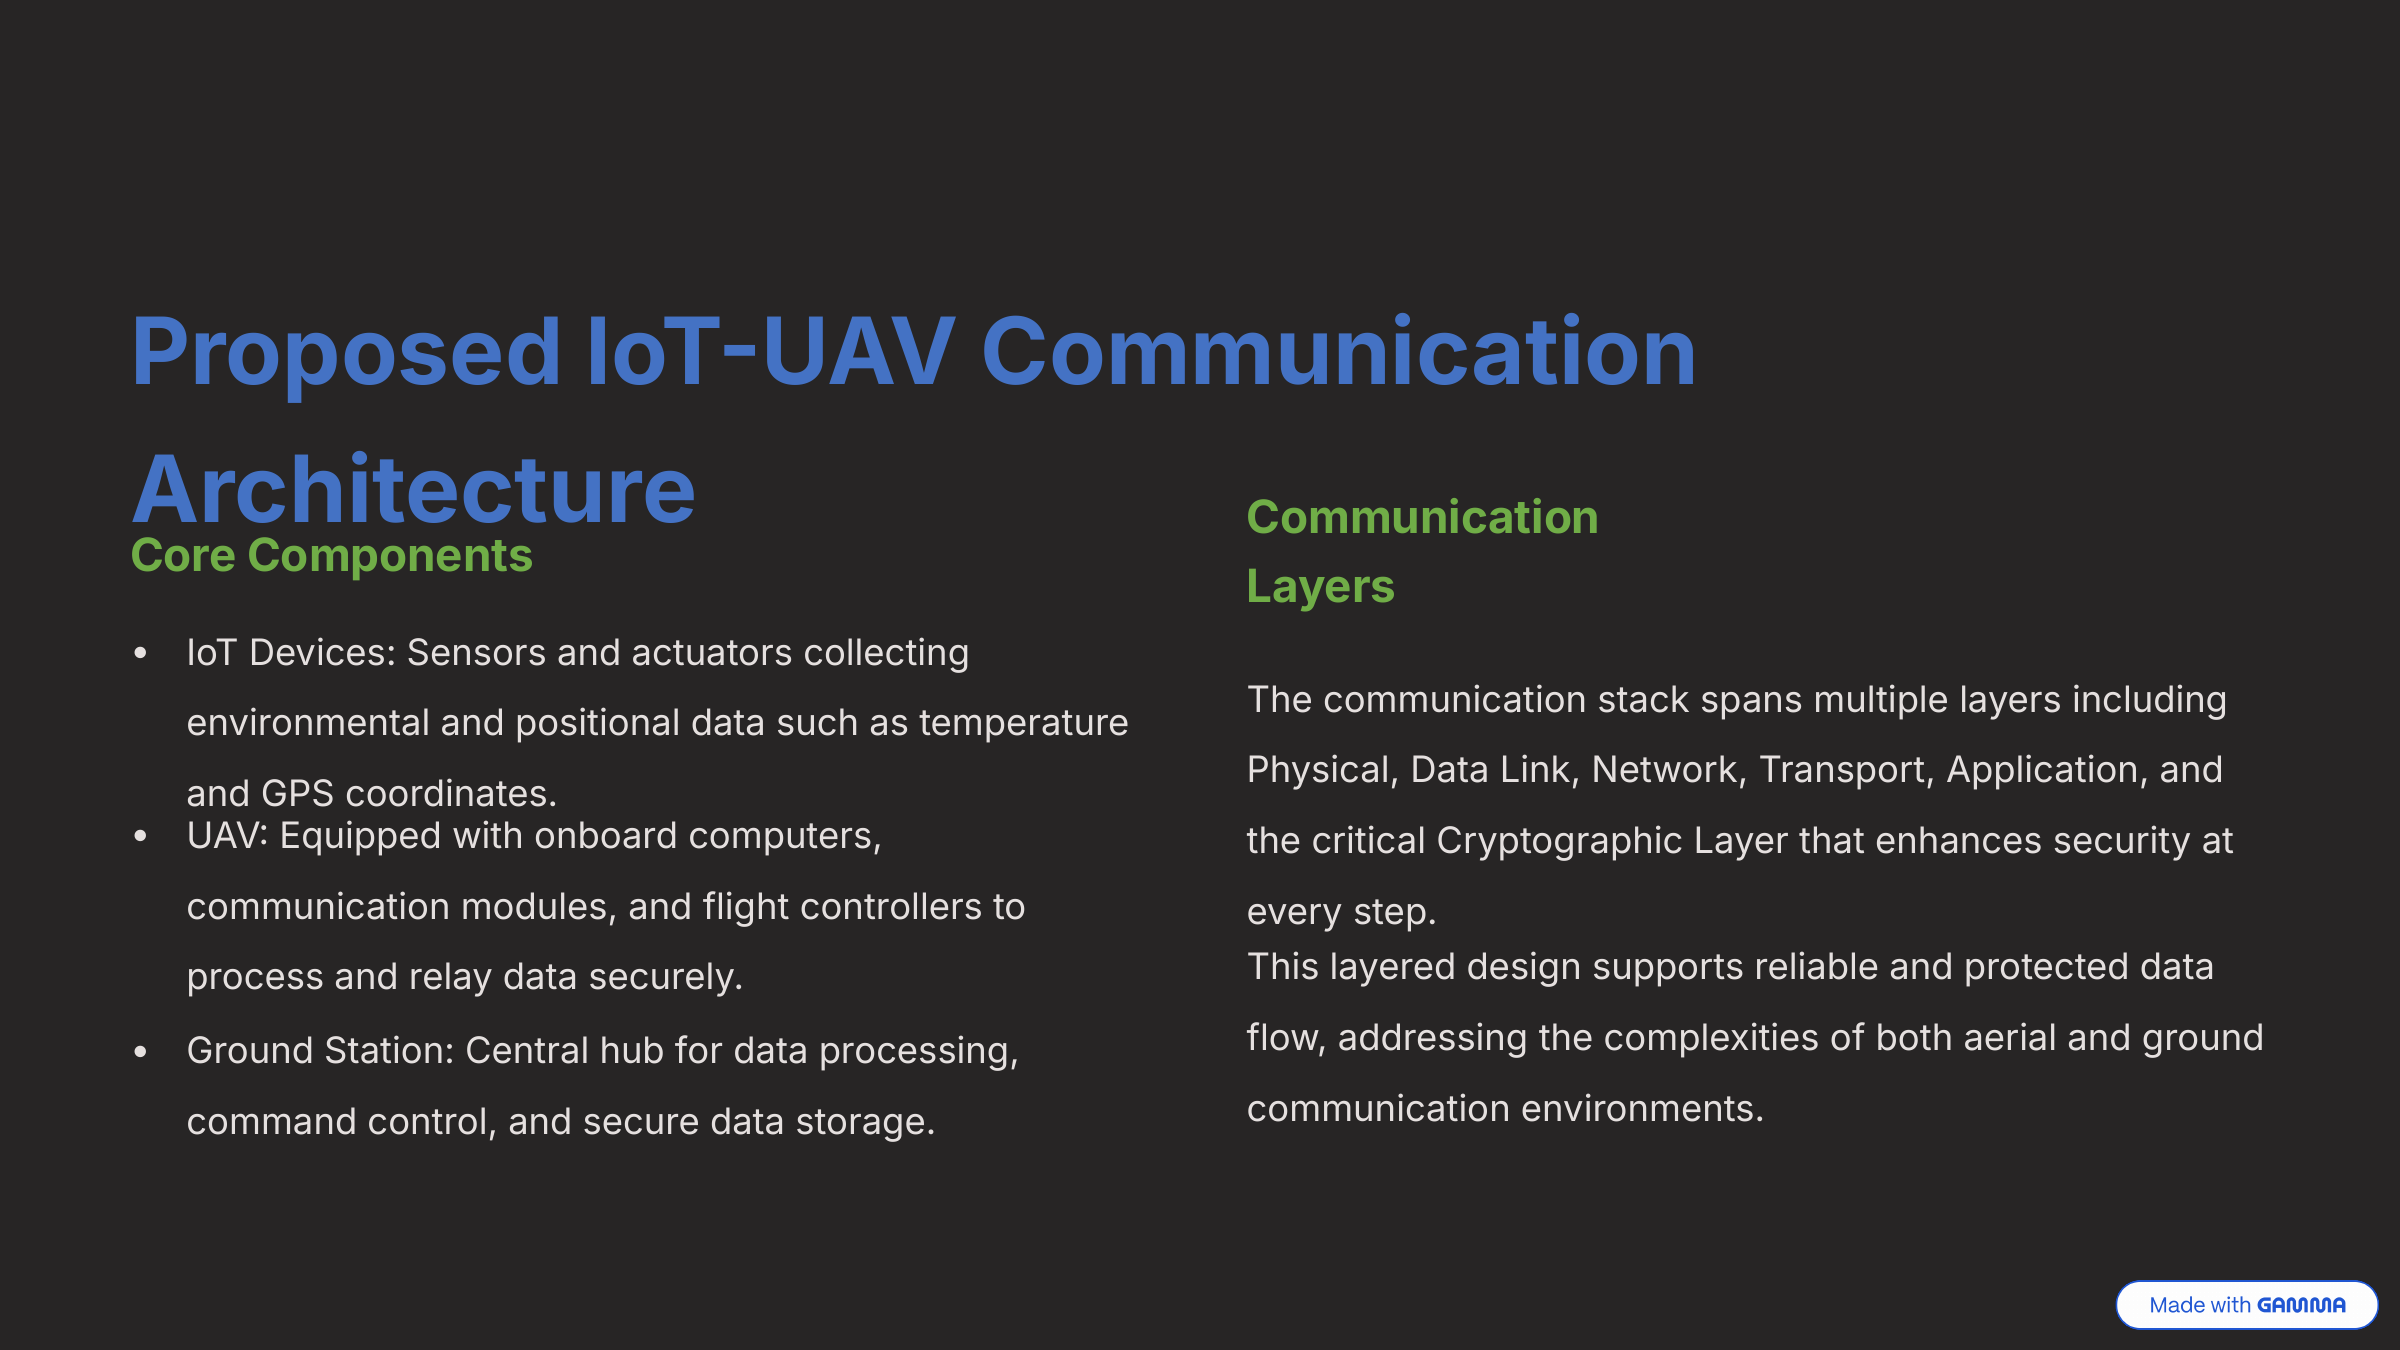

Proposed IoT-UAV Communication Architecture
Communication Layers
Core Components
IoT Devices: Sensors and actuators collecting environmental and positional data such as temperature and GPS coordinates.
The communication stack spans multiple layers including Physical, Data Link, Network, Transport, Application, and the critical Cryptographic Layer that enhances security at every step.
UAV: Equipped with onboard computers, communication modules, and flight controllers to process and relay data securely.
This layered design supports reliable and protected data flow, addressing the complexities of both aerial and ground communication environments.
Ground Station: Central hub for data processing, command control, and secure data storage.